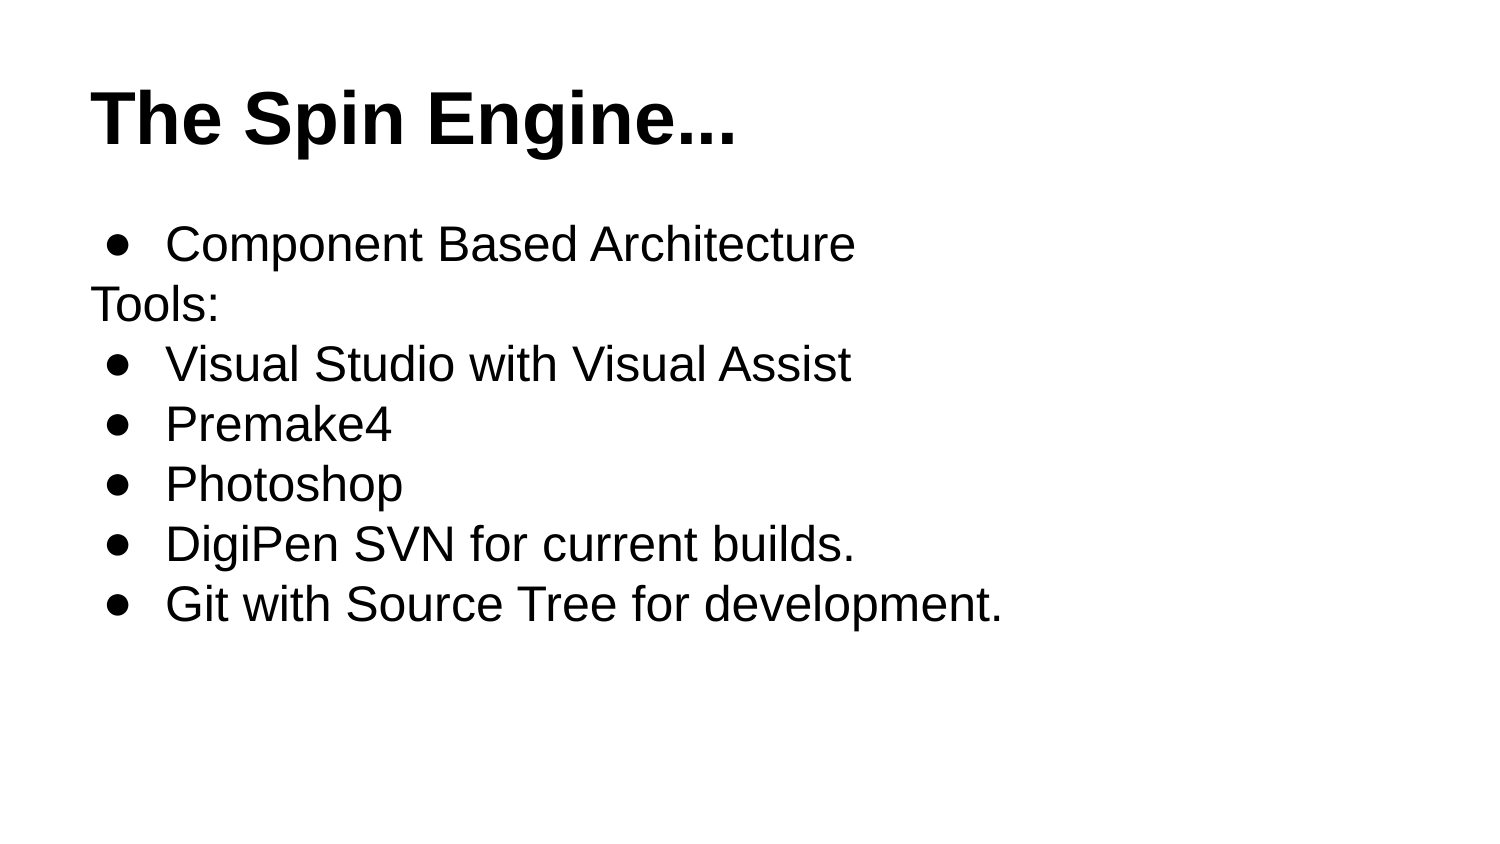

# The Spin Engine...
Component Based Architecture
Tools:
Visual Studio with Visual Assist
Premake4
Photoshop
DigiPen SVN for current builds.
Git with Source Tree for development.